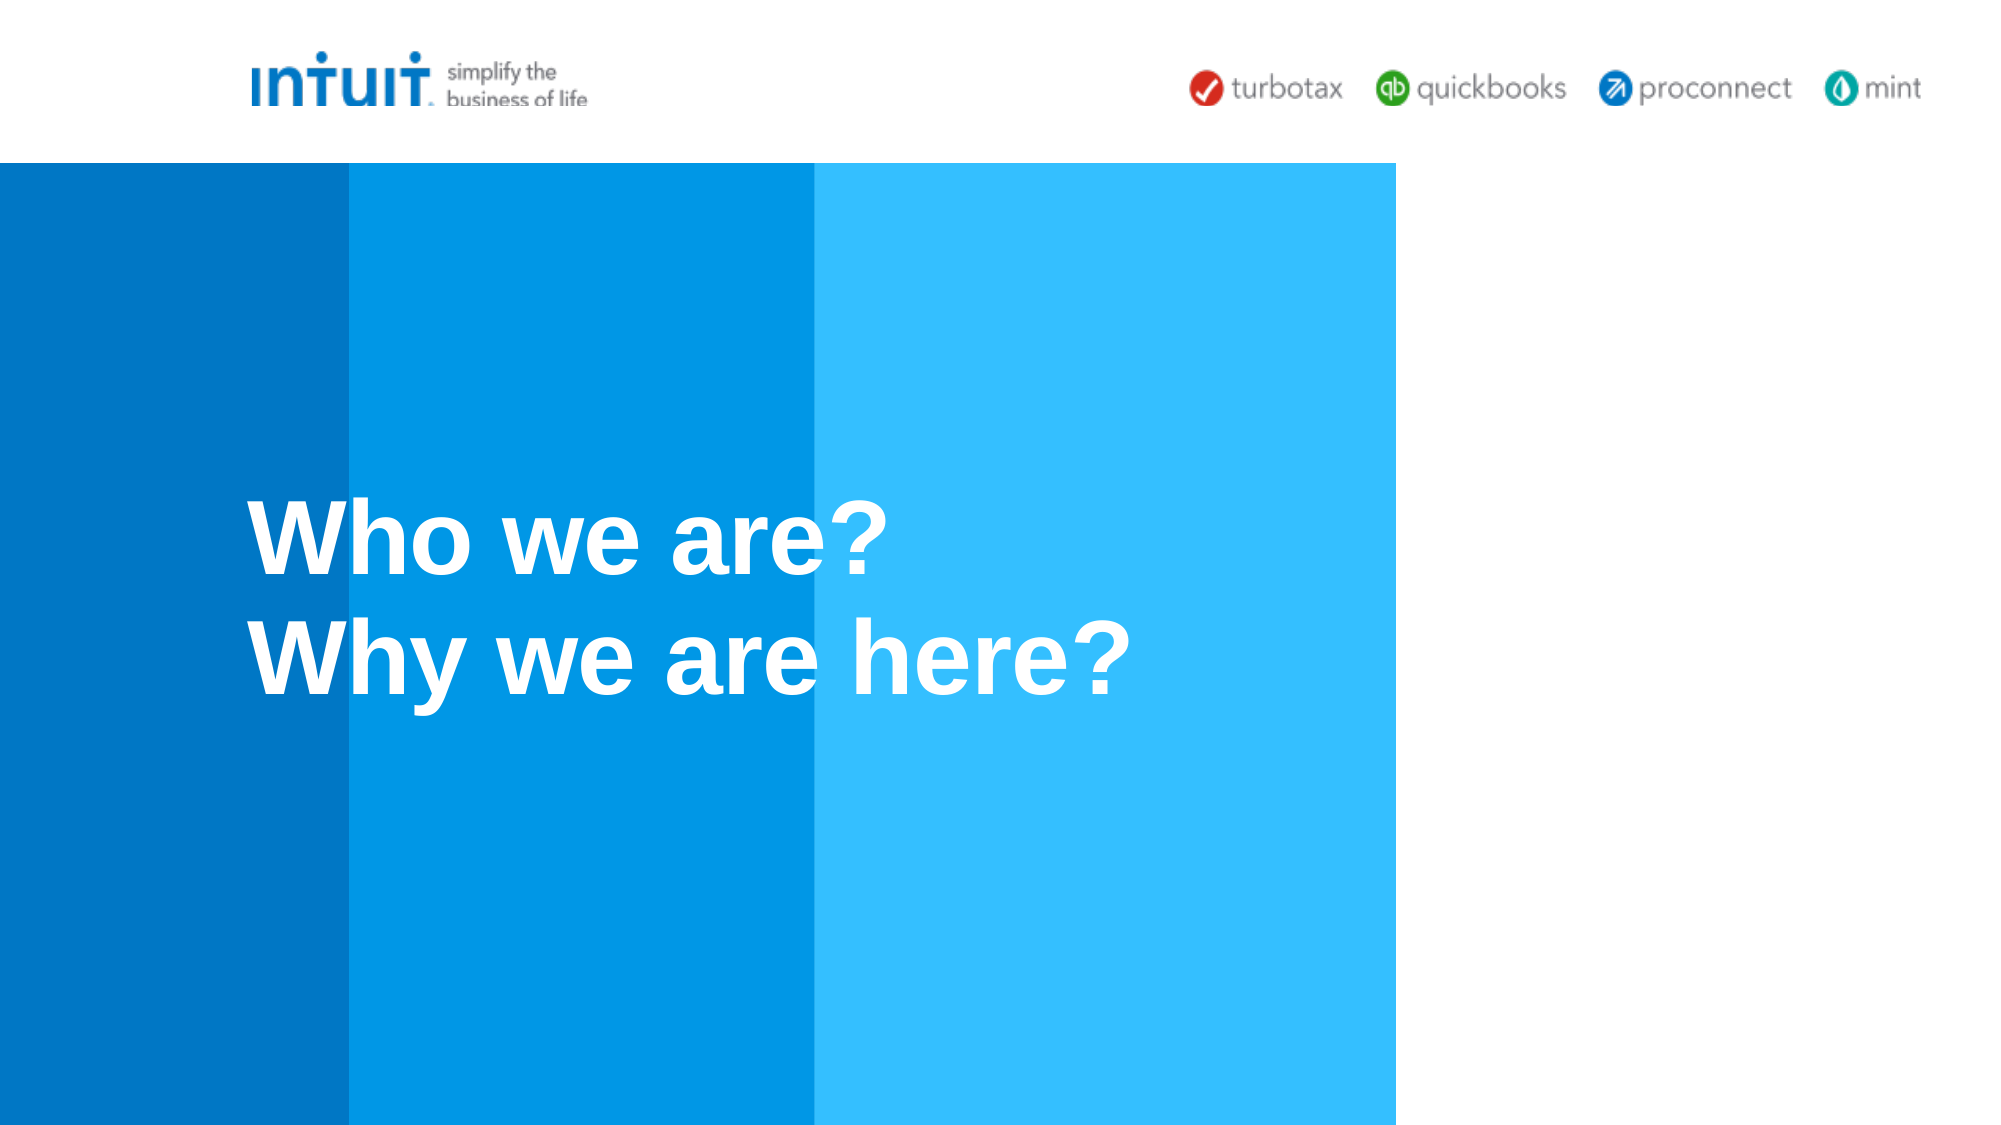

# Who we are? Why we are here?